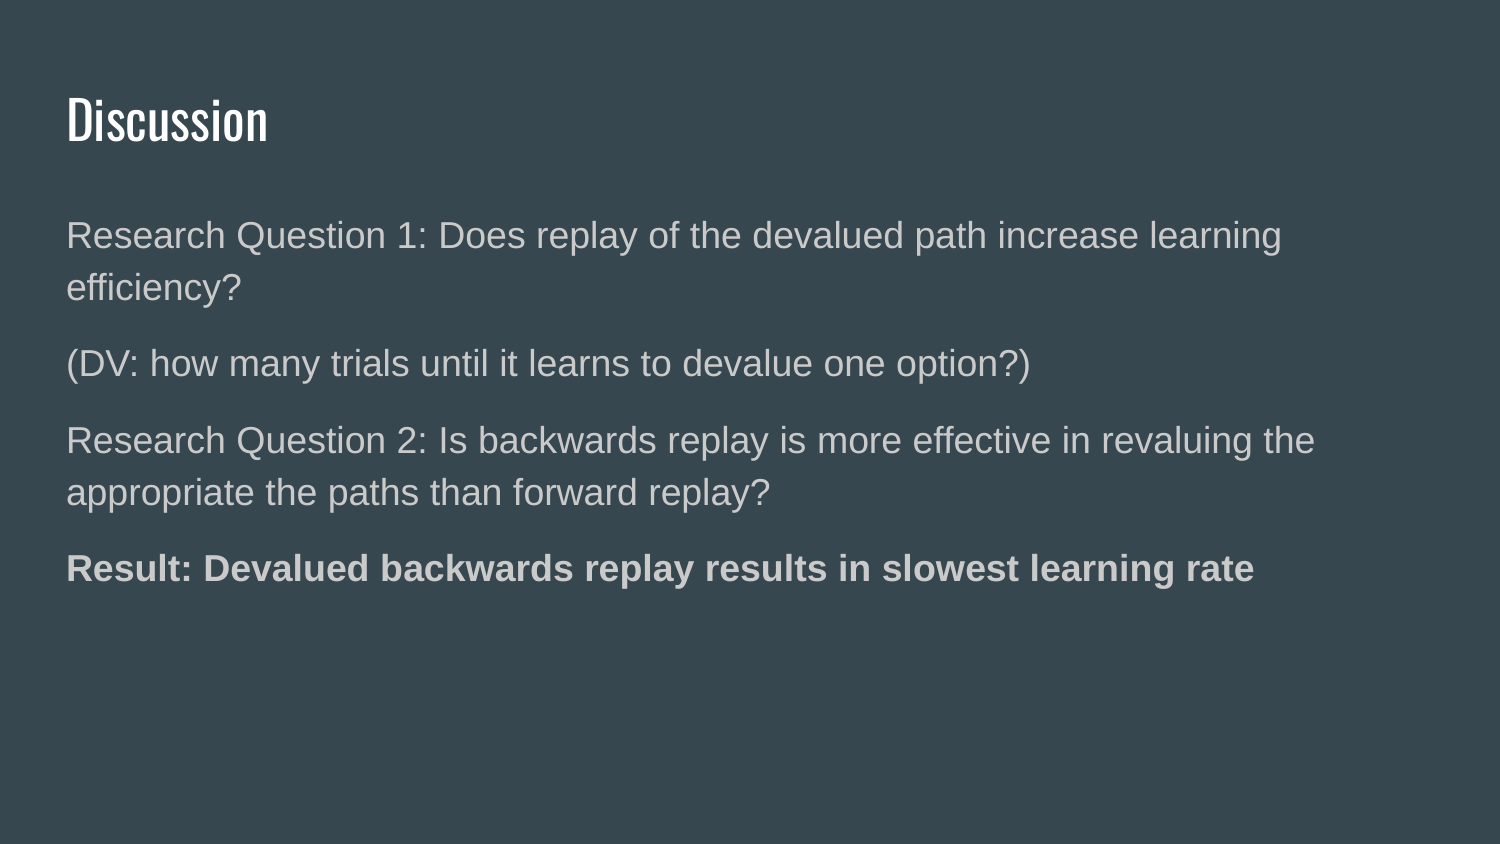

# Discussion
Research Question 1: Does replay of the devalued path increase learning efficiency?
(DV: how many trials until it learns to devalue one option?)
Research Question 2: Is backwards replay is more effective in revaluing the appropriate the paths than forward replay?
Result: Devalued backwards replay results in slowest learning rate